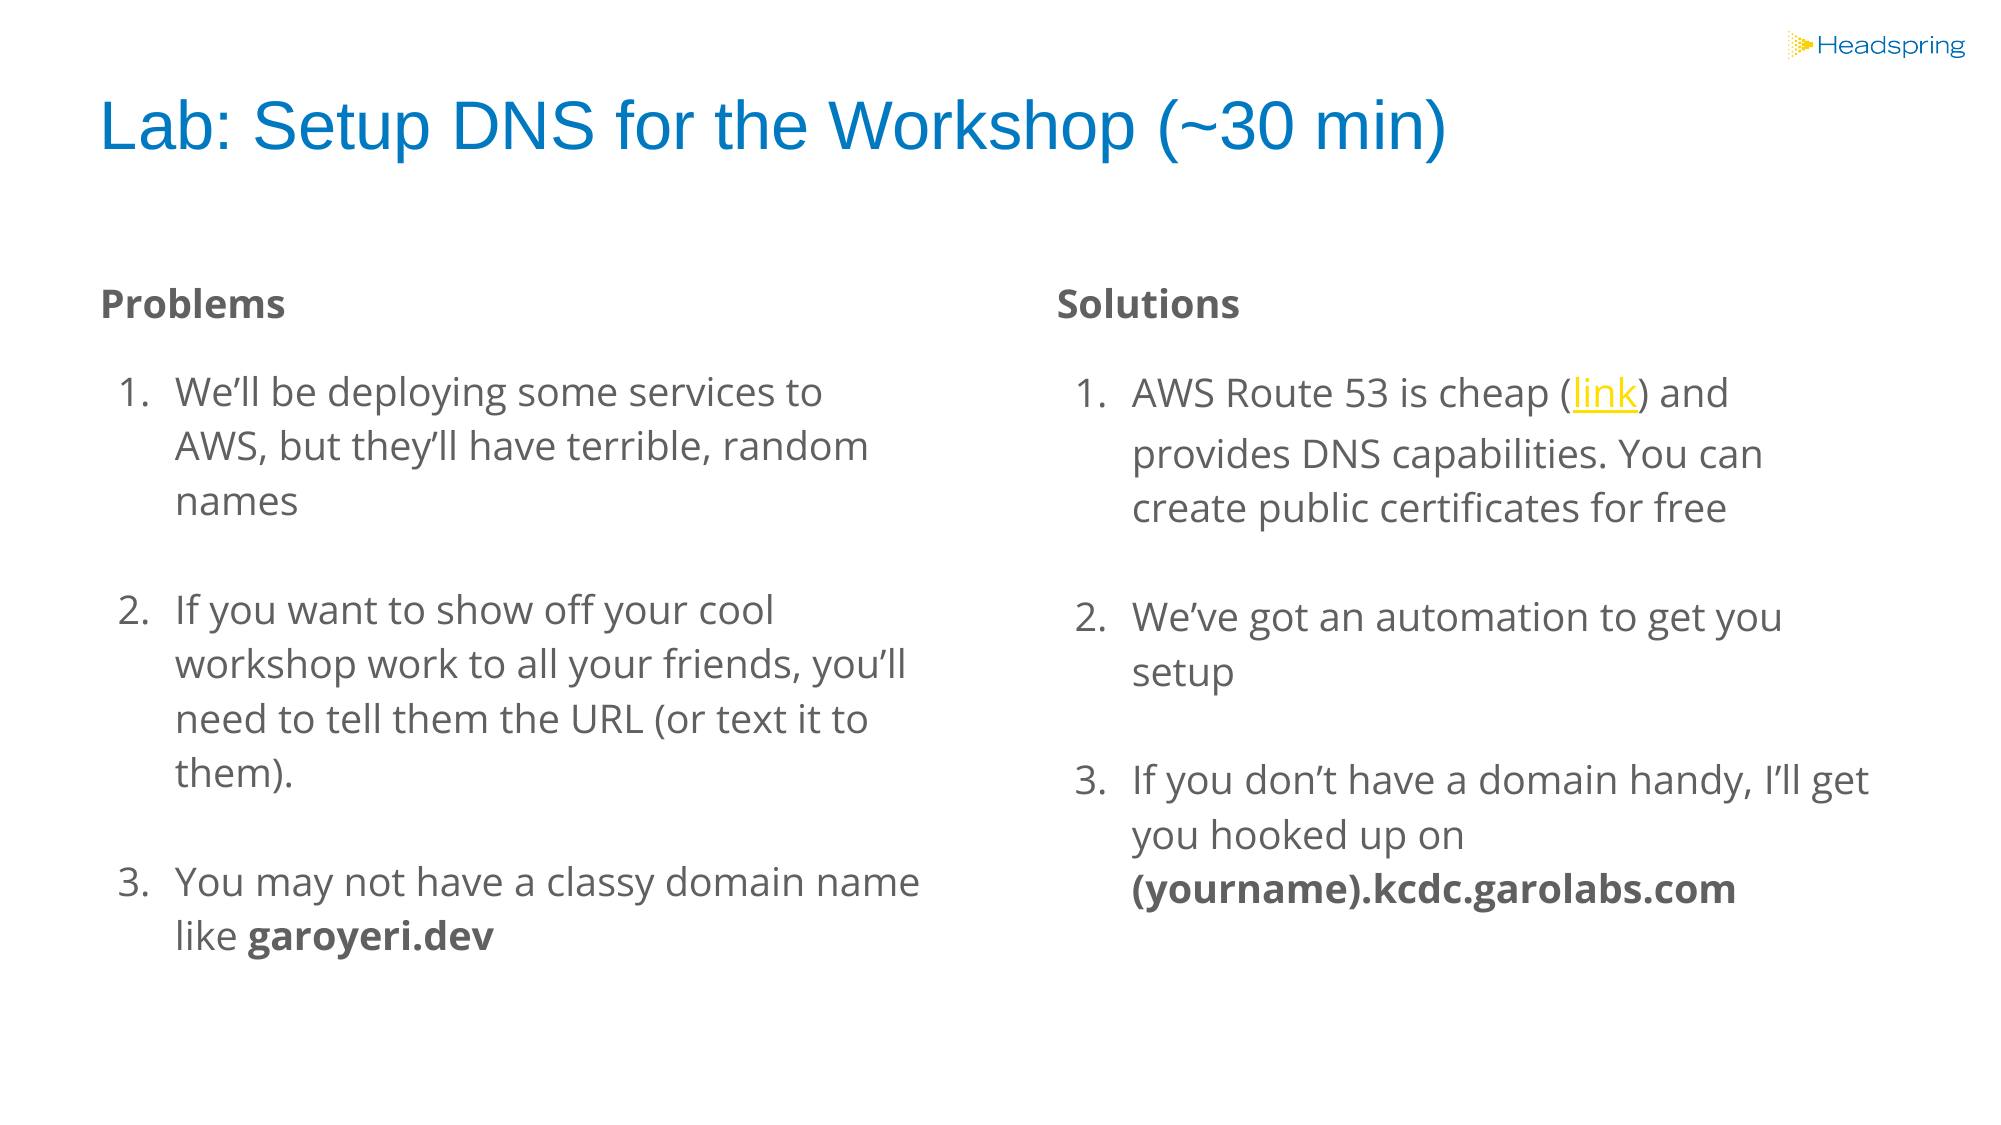

# Lab: Setup DNS for the Workshop (~30 min)
Problems
We’ll be deploying some services to AWS, but they’ll have terrible, random names
If you want to show off your cool workshop work to all your friends, you’ll need to tell them the URL (or text it to them).
You may not have a classy domain name like garoyeri.dev
Solutions
AWS Route 53 is cheap (link) and provides DNS capabilities. You can create public certificates for free
We’ve got an automation to get you setup
If you don’t have a domain handy, I’ll get you hooked up on (yourname).kcdc.garolabs.com